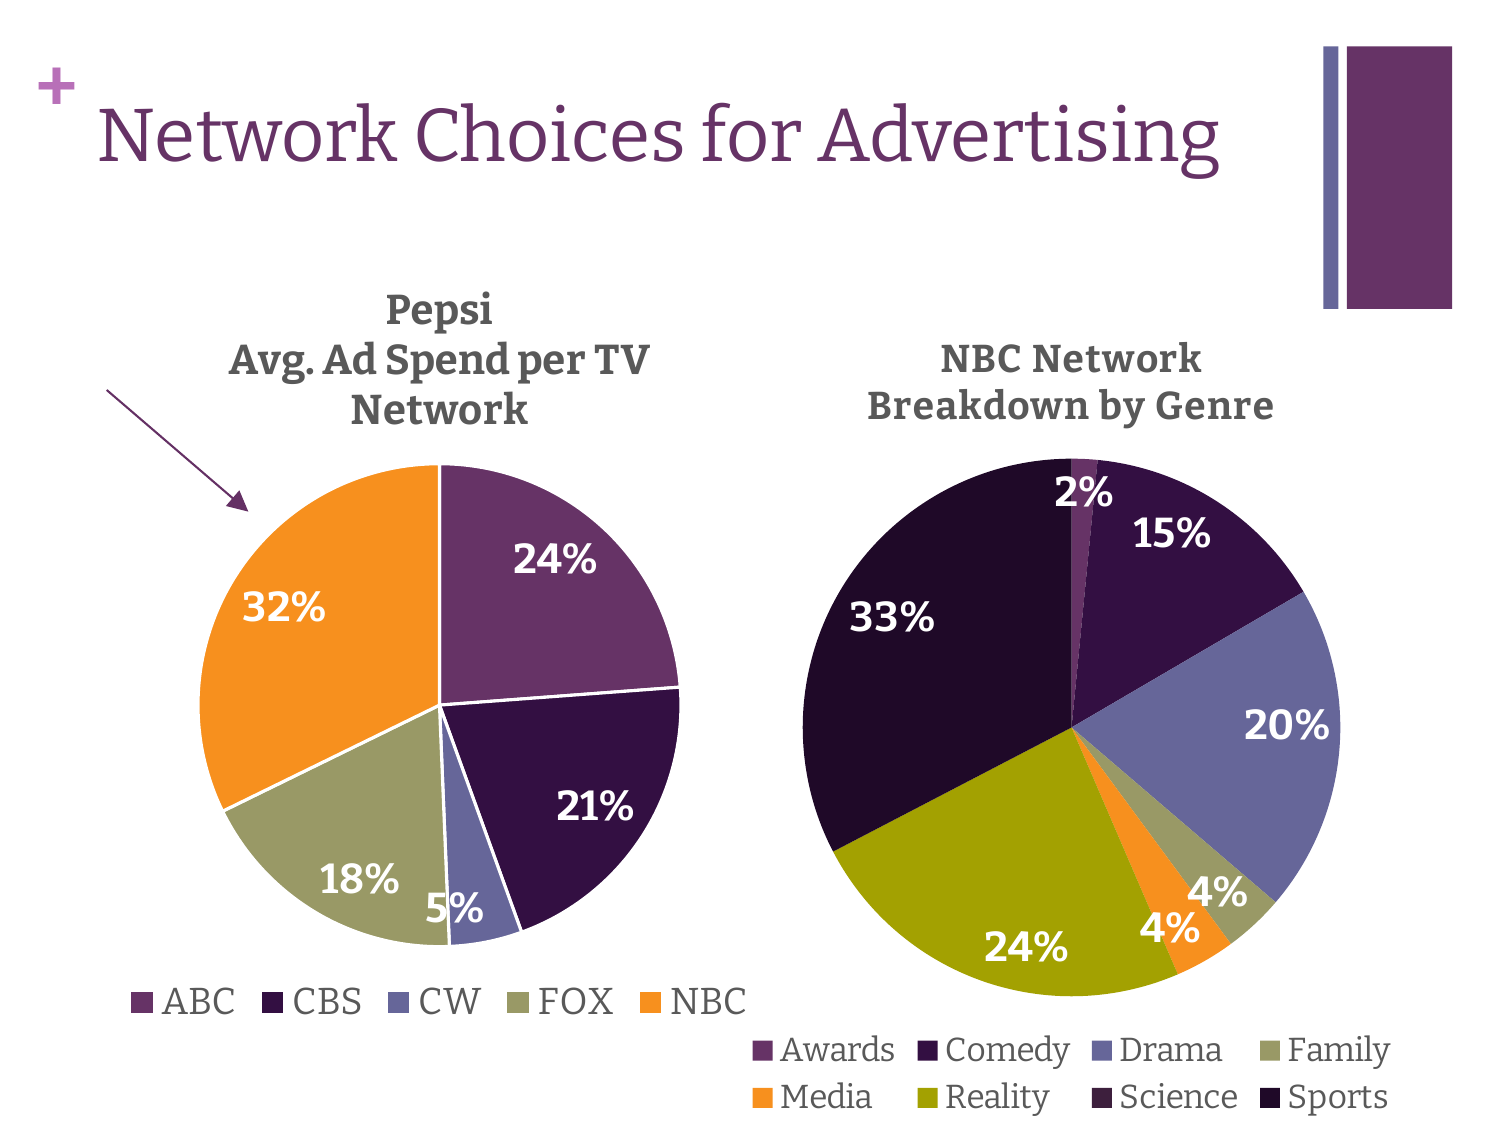

# Network Choices for Advertising

### Chart: Pepsi Avg. Ad Spend per TV Network

| Category |  |
|---|---|
| ABC | 139212.5 |
| CBS | 120807.6923076923 |
| CW | 28457.6923076923 |
| FOX | 107676.3157894737 |
| NBC | 188500.0 |

### Chart: NBC Network Breakdown by Genre

| Category |  |
|---|---|
| Awards | 0.0155440414507772 |
| Comedy | 0.150259067357513 |
| Drama | 0.196891191709845 |
| Family | 0.0362694300518135 |
| Media | 0.0362694300518135 |
| Reality | 0.238341968911917 |
| Science | 0.0 |
| Sports | 0.326424870466321 |